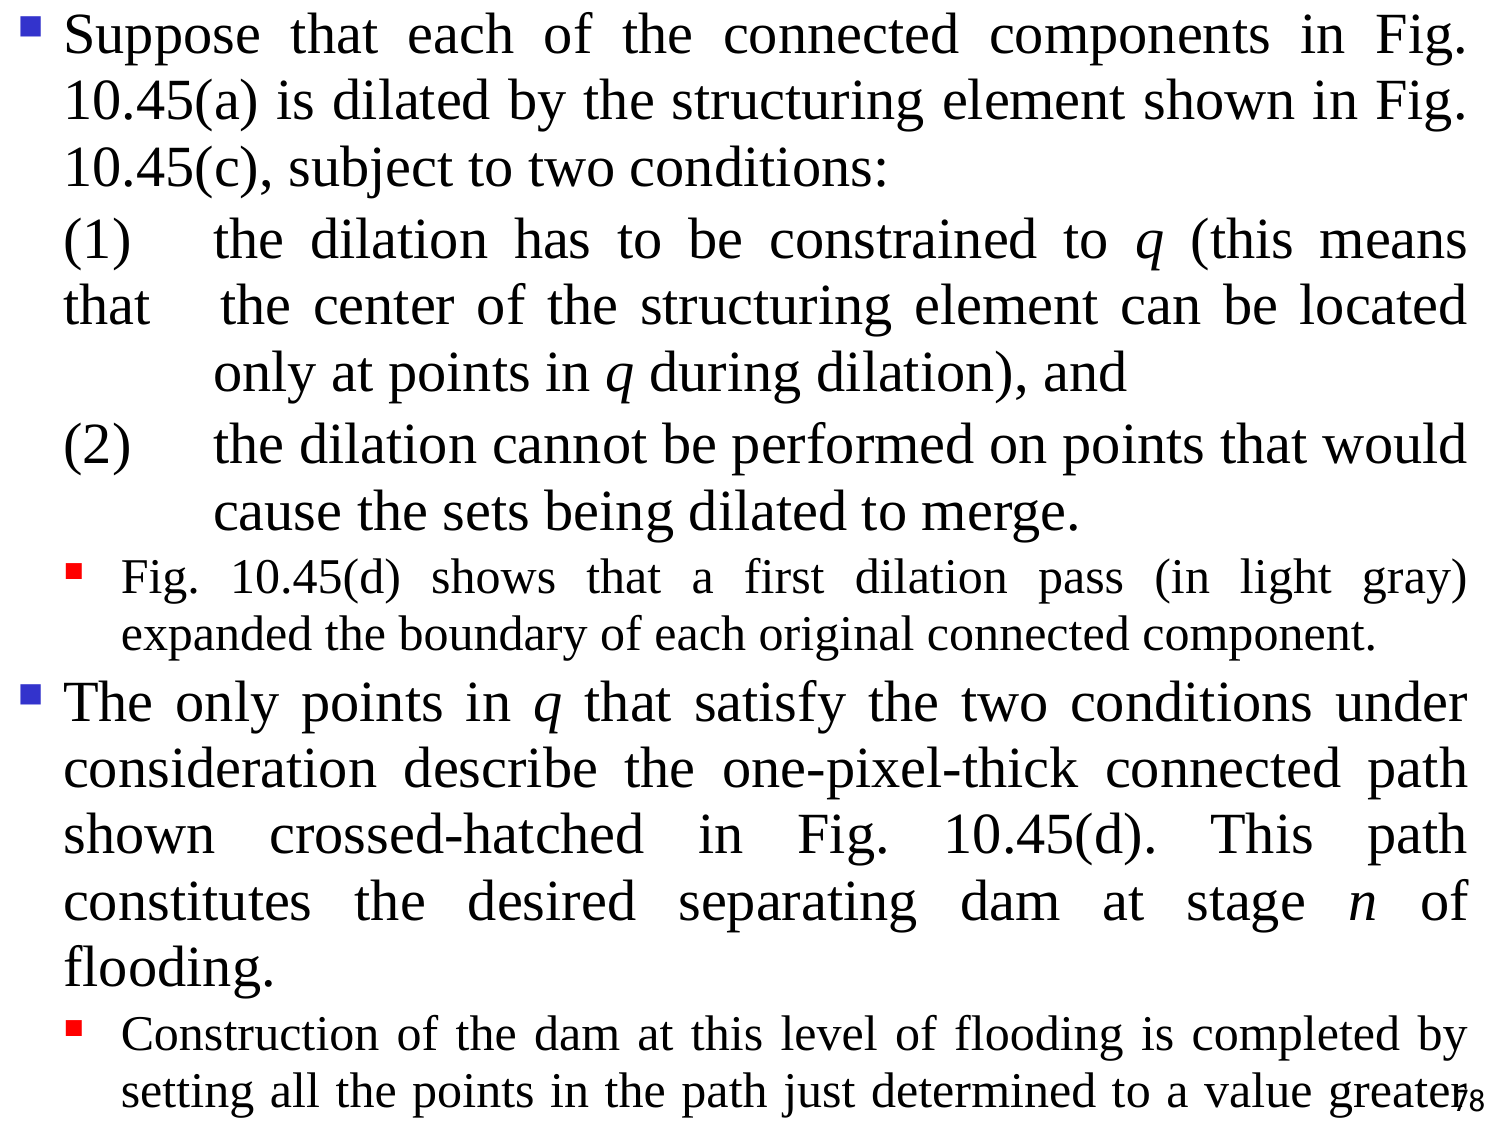

Suppose that each of the connected components in Fig. 10.45(a) is dilated by the structuring element shown in Fig. 10.45(c), subject to two conditions:
	(1)	the dilation has to be constrained to q (this means that 	the center of the structuring element can be located 	only at points in q during dilation), and
	(2)	the dilation cannot be performed on points that would 	cause the sets being dilated to merge.
Fig. 10.45(d) shows that a first dilation pass (in light gray) expanded the boundary of each original connected component.
The only points in q that satisfy the two conditions under consideration describe the one-pixel-thick connected path shown crossed-hatched in Fig. 10.45(d). This path constitutes the desired separating dam at stage n of flooding.
Construction of the dam at this level of flooding is completed by setting all the points in the path just determined to a value greater than the maximum gray-level value of the image.
78
#